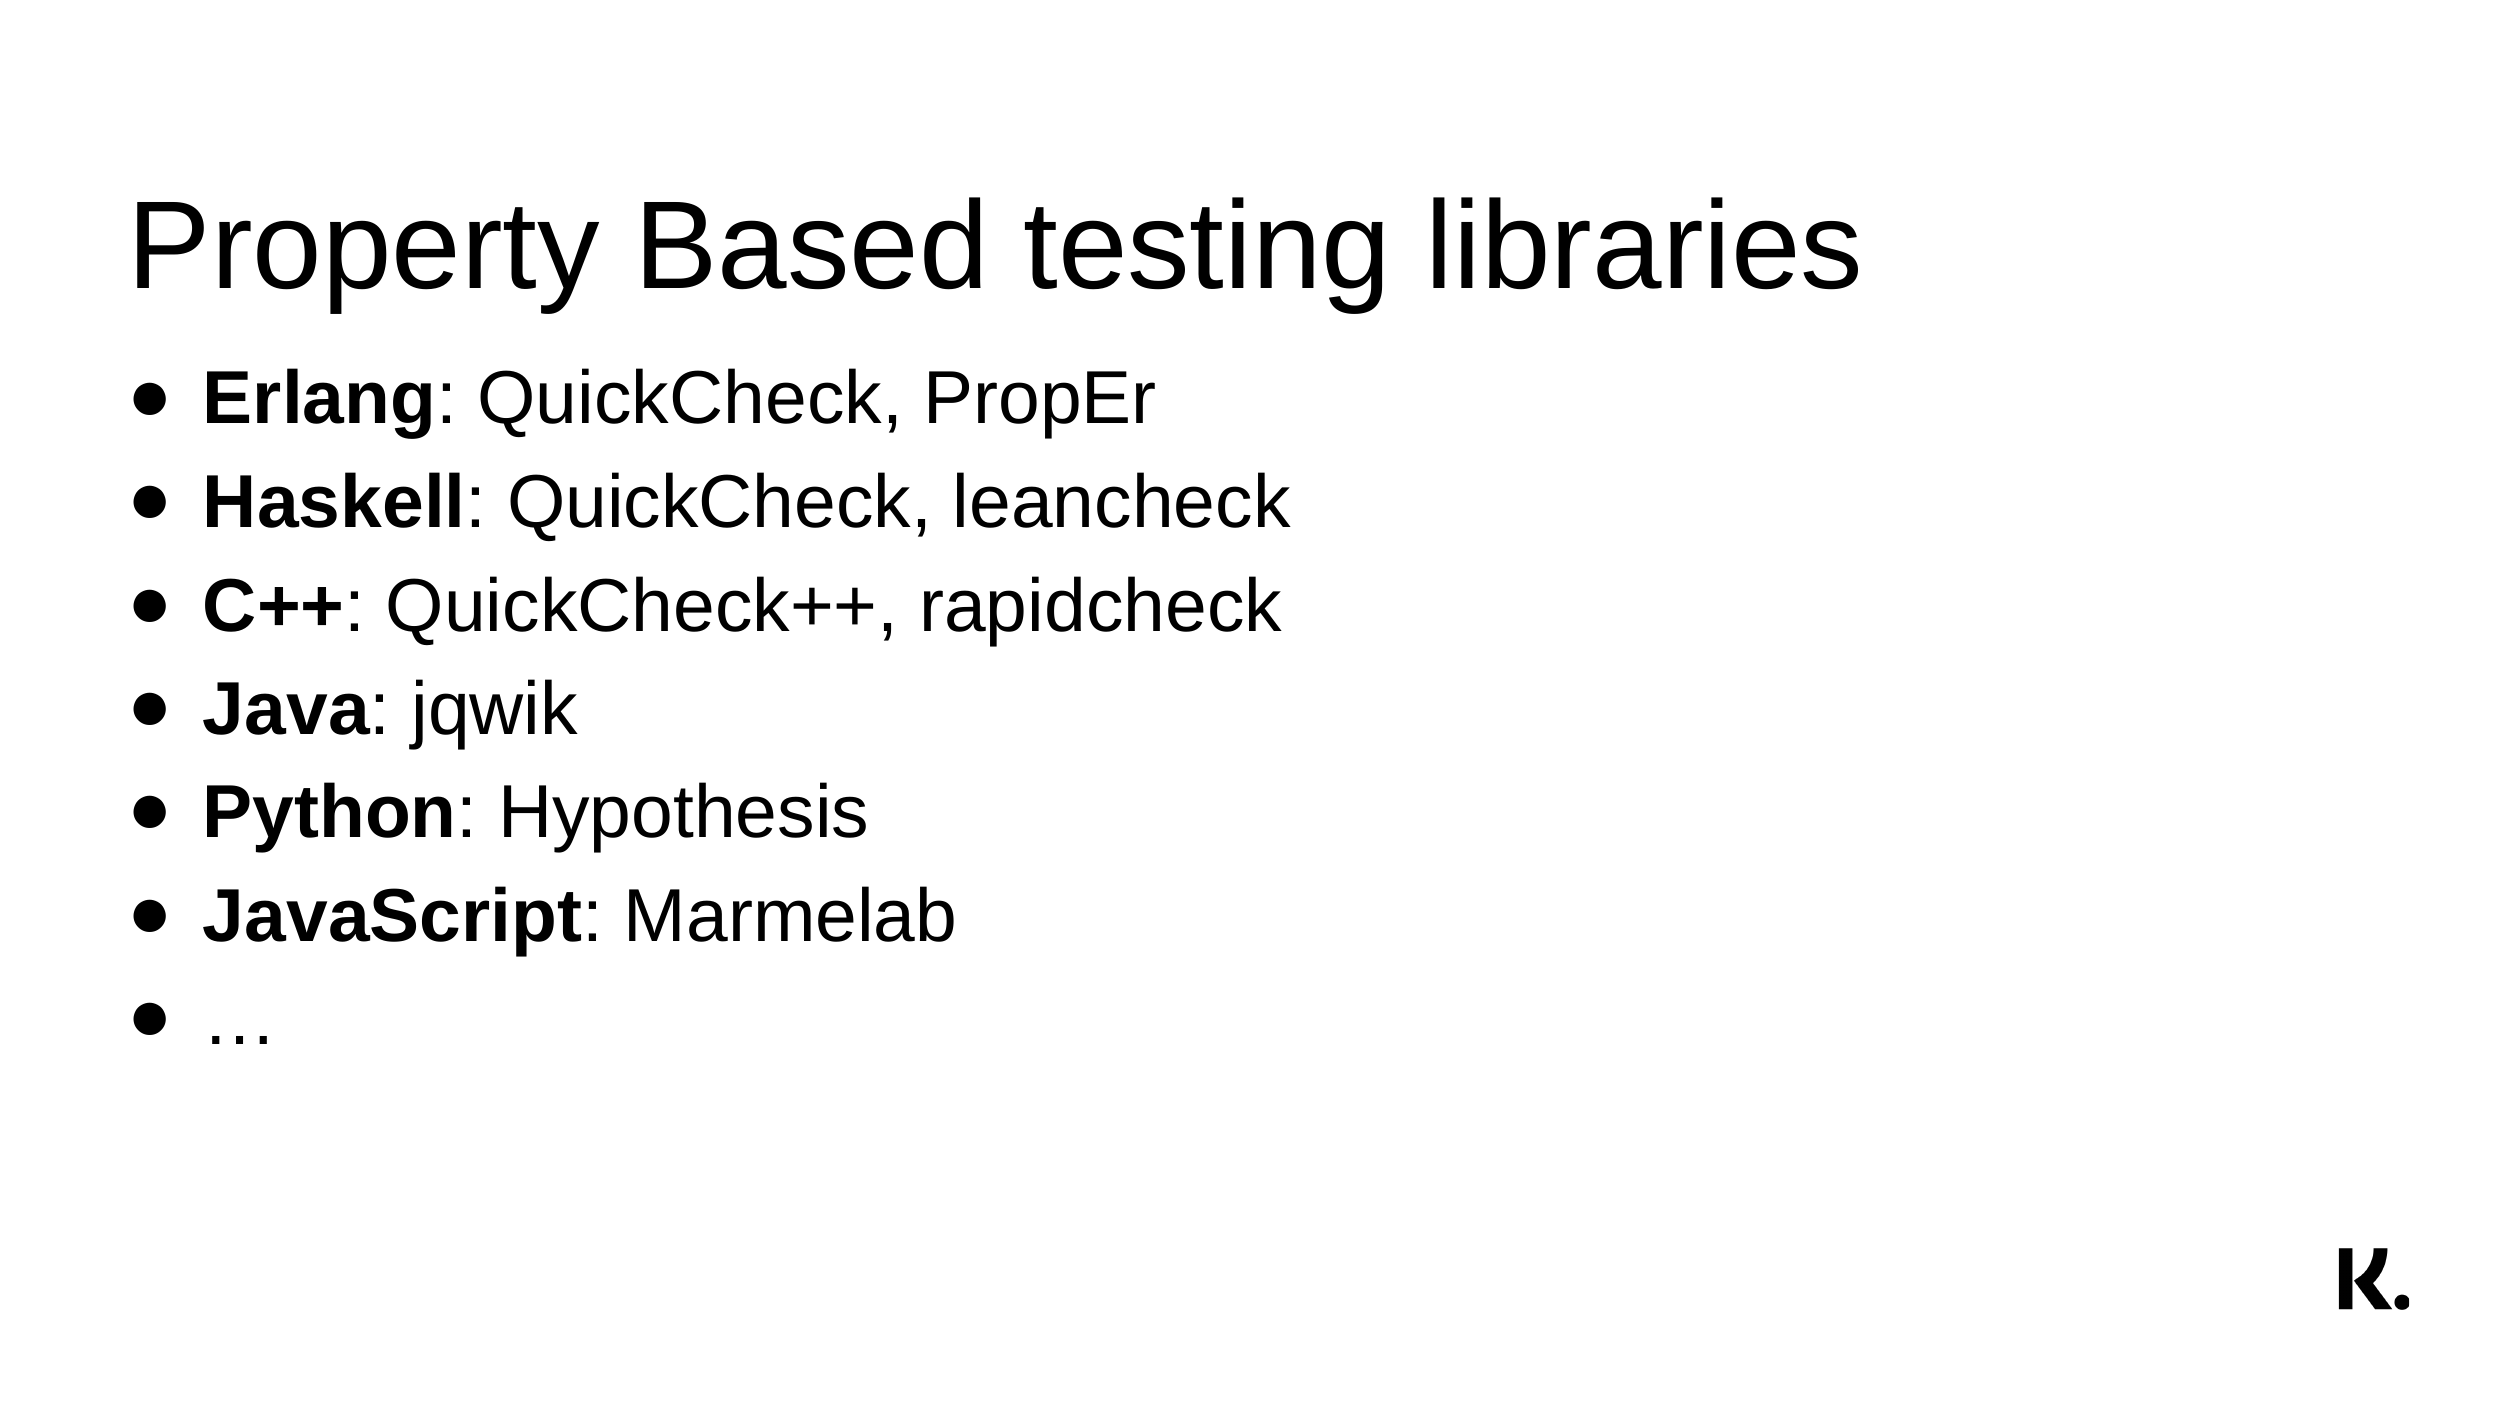

# Property Based testing libraries
Erlang: QuickCheck, PropEr
Haskell: QuickCheck, leancheck
C++: QuickCheck++, rapidcheck
Java: jqwik
Python: Hypothesis
JavaScript: Marmelab
…